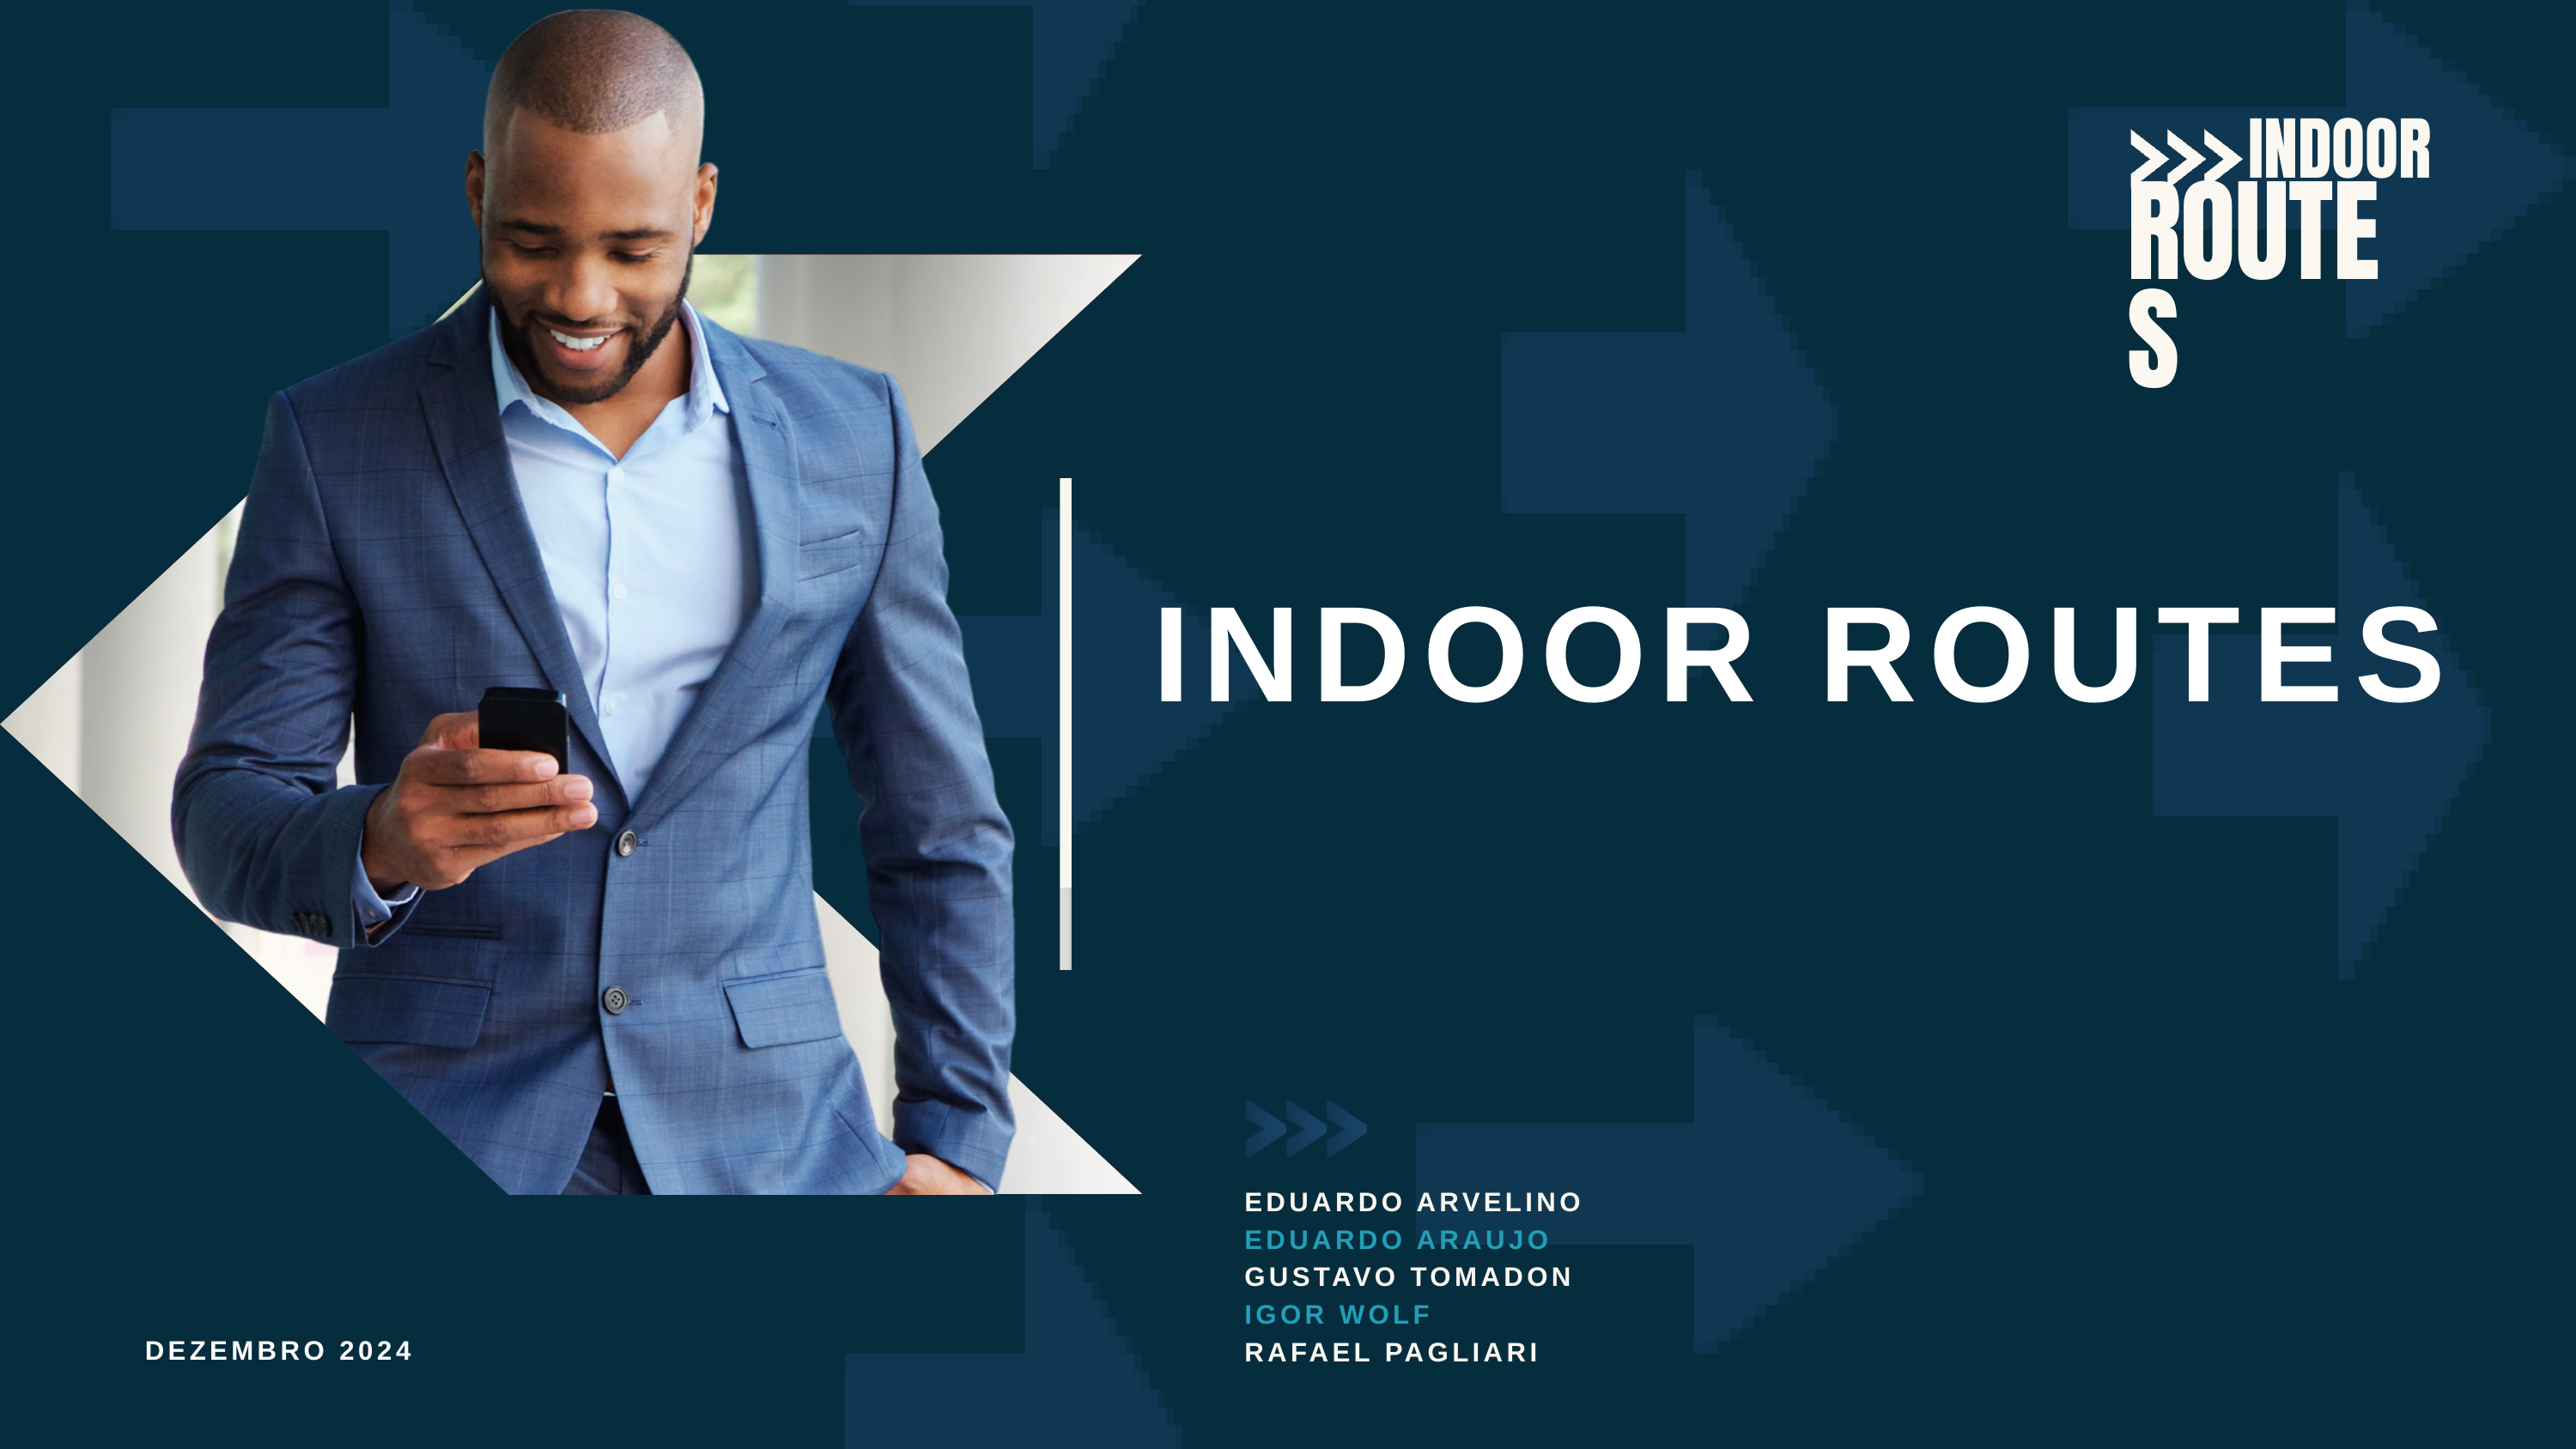

INDOOR
ROUTES

 INDOOR ROUTES

>>>

EDUARDO ARVELINO
EDUARDO ARAUJO
GUSTAVO TOMADON
IGOR WOLF
RAFAEL PAGLIARI

DEZEMBRO 2024